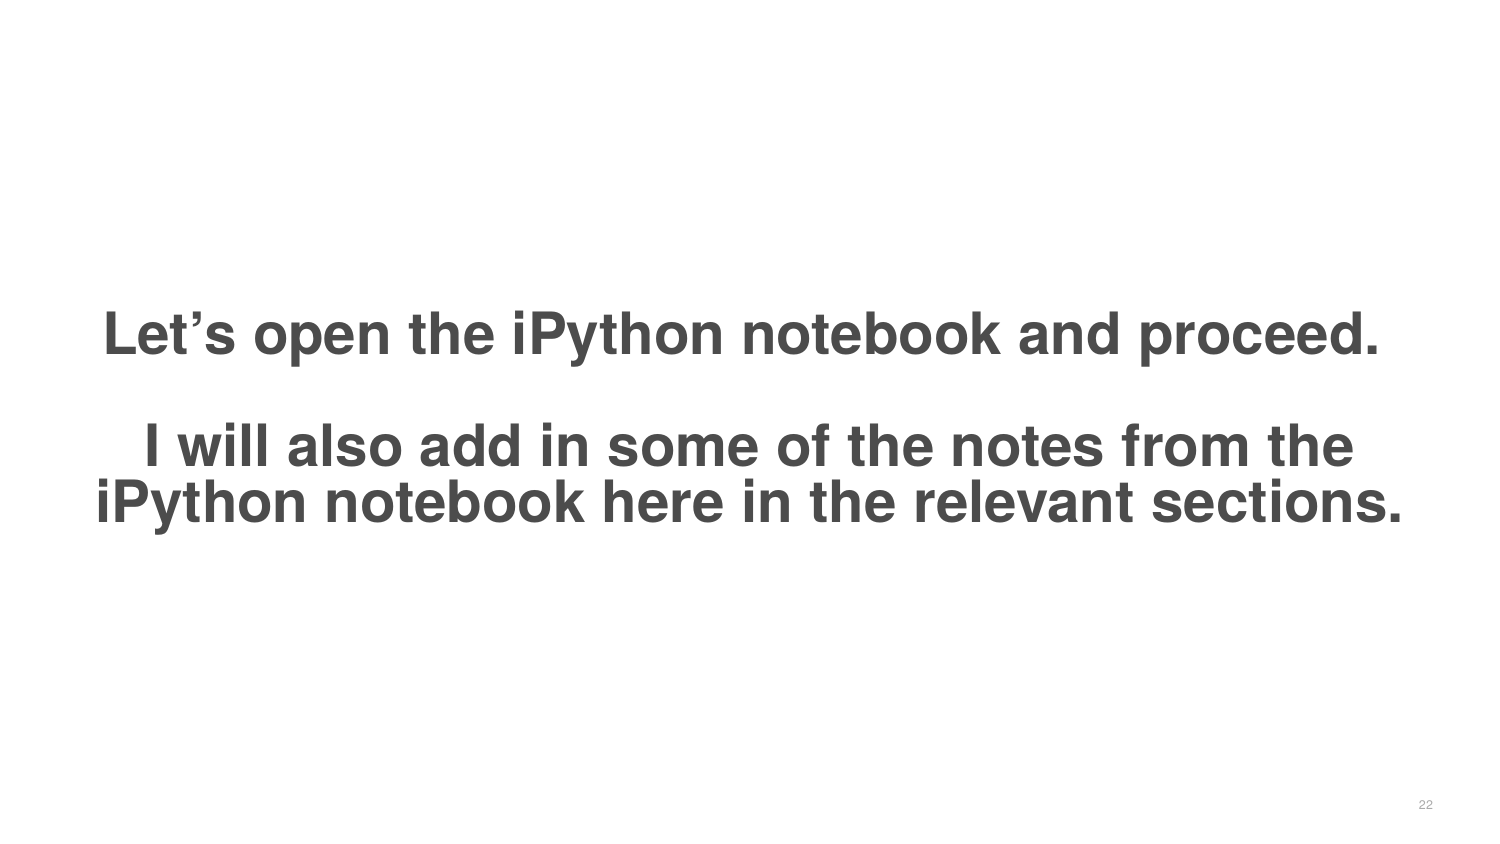

# Let’s open the iPython notebook and proceed.

I will also add in some of the notes from the iPython notebook here in the relevant sections.
22